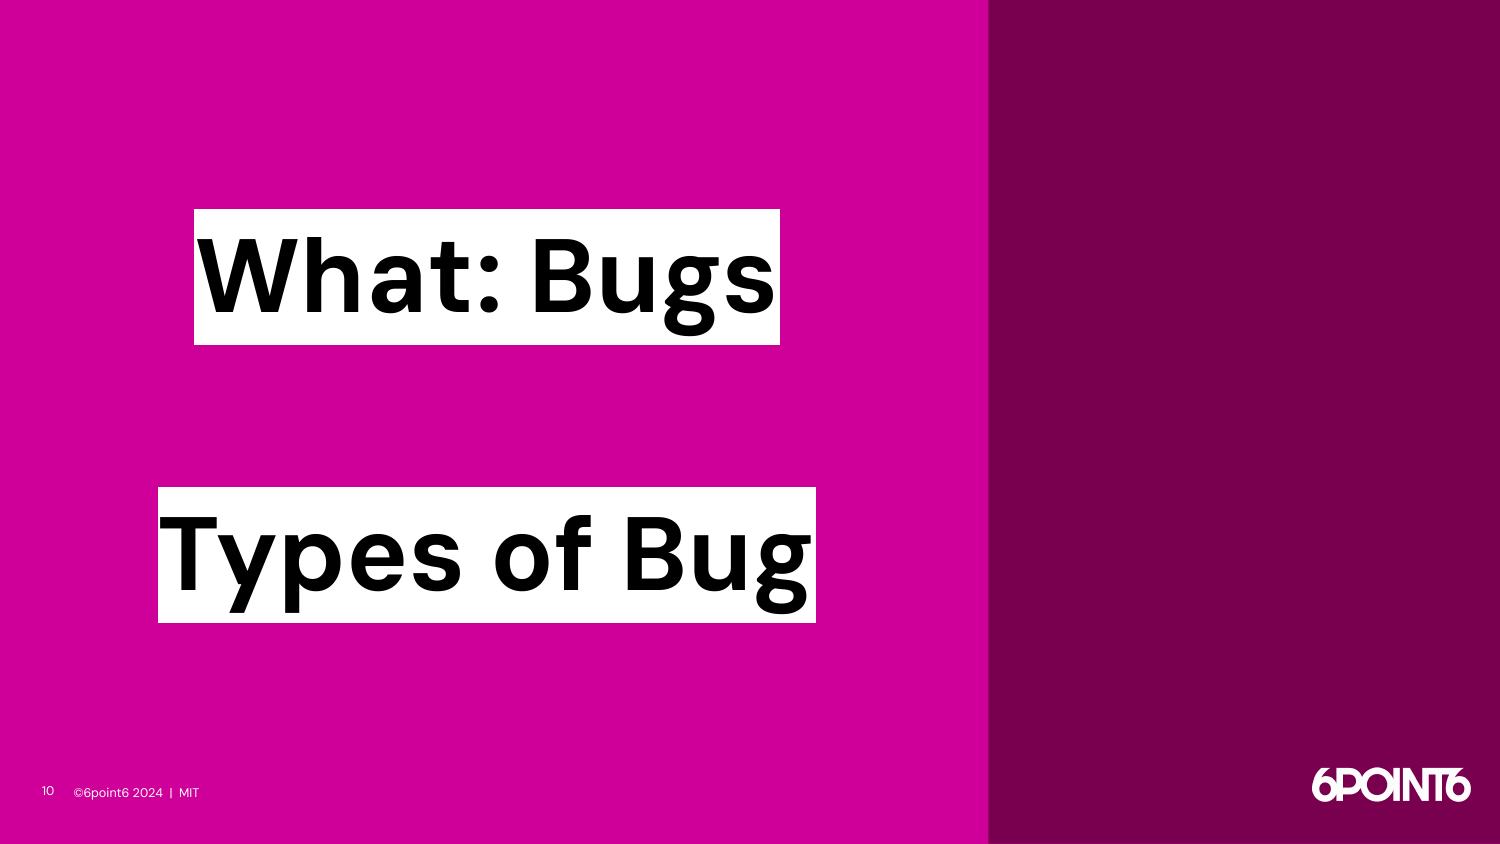

#

What: Bugs
Types of Bug
10